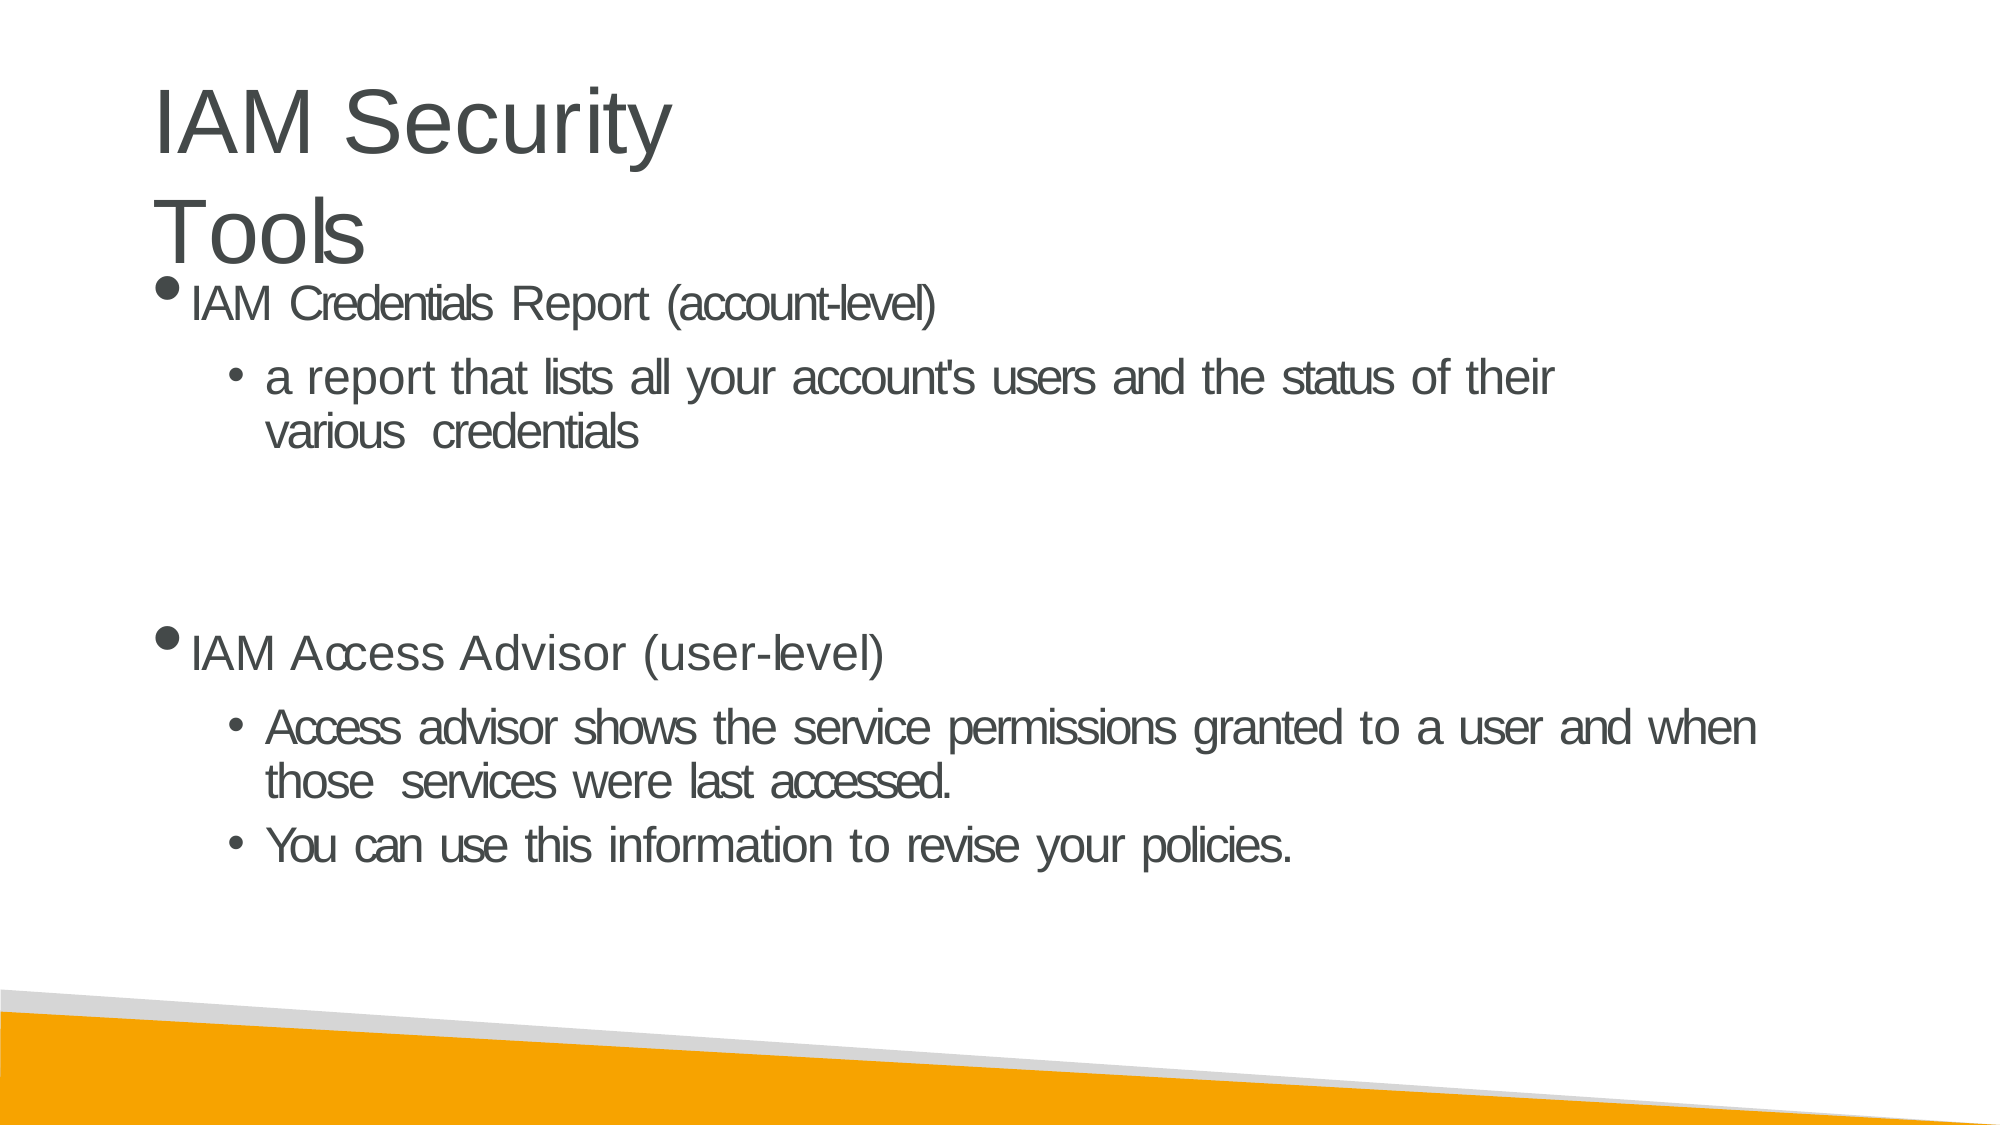

# IAM Security Tools
IAM Credentials Report (account-level)
a report that lists all your account's users and the status of their various  credentials
IAM Access Advisor (user-level)
Access advisor shows the service permissions granted to a user and when those  services were last accessed.
You can use this information to revise your policies.